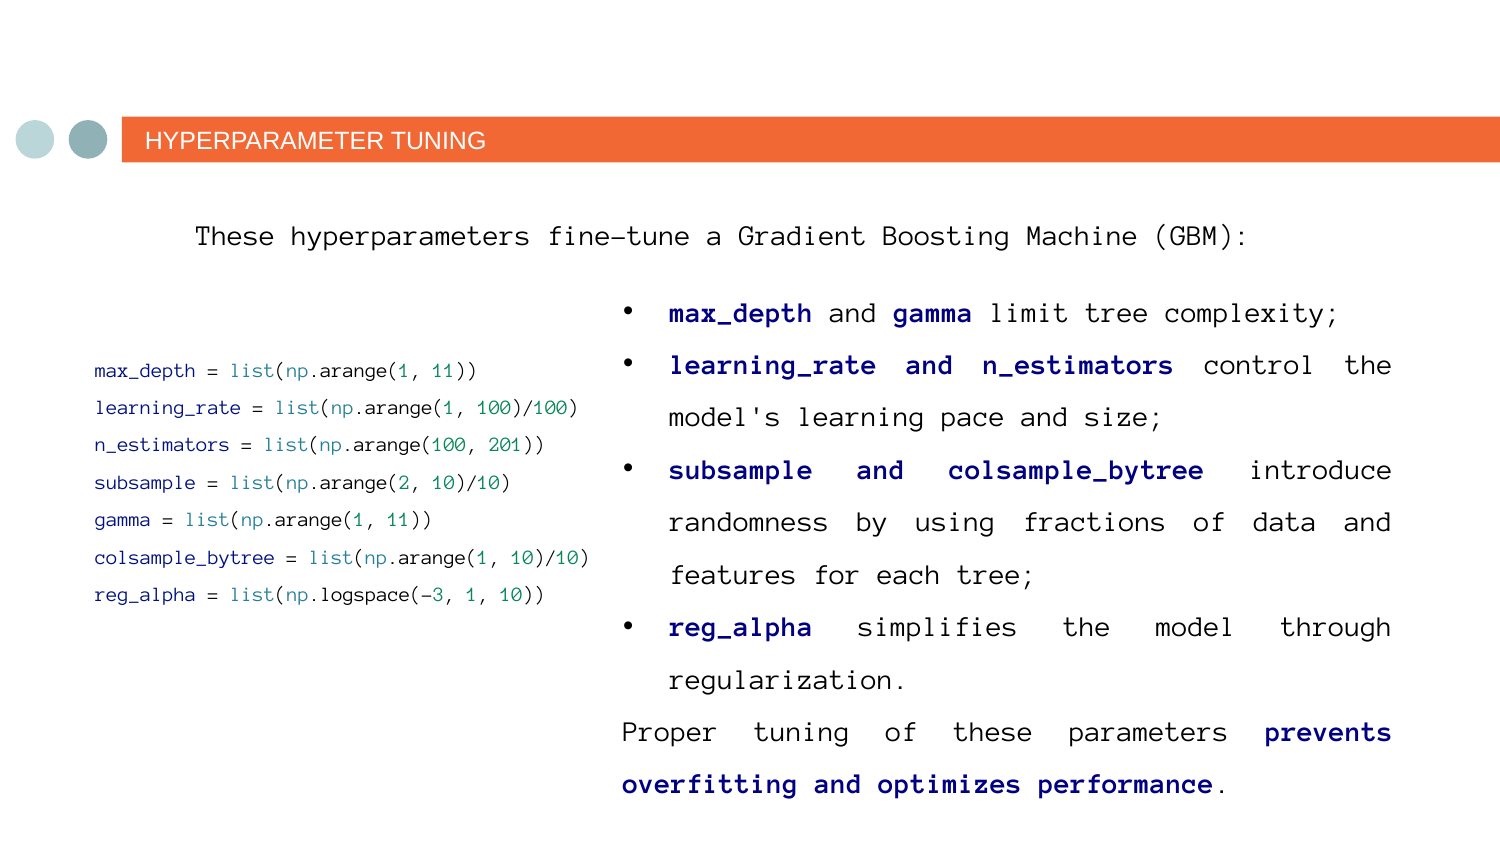

# HYPERPARAMETER TUNING
These hyperparameters fine-tune a Gradient Boosting Machine (GBM):
max_depth and gamma limit tree complexity;
learning_rate and n_estimators control the model's learning pace and size;
subsample and colsample_bytree introduce randomness by using fractions of data and features for each tree;
reg_alpha simplifies the model through regularization.
Proper tuning of these parameters prevents overfitting and optimizes performance.
max_depth = list(np.arange(1, 11))
learning_rate = list(np.arange(1, 100)/100)
n_estimators = list(np.arange(100, 201))
subsample = list(np.arange(2, 10)/10)
gamma = list(np.arange(1, 11))
colsample_bytree = list(np.arange(1, 10)/10)
reg_alpha = list(np.logspace(-3, 1, 10))